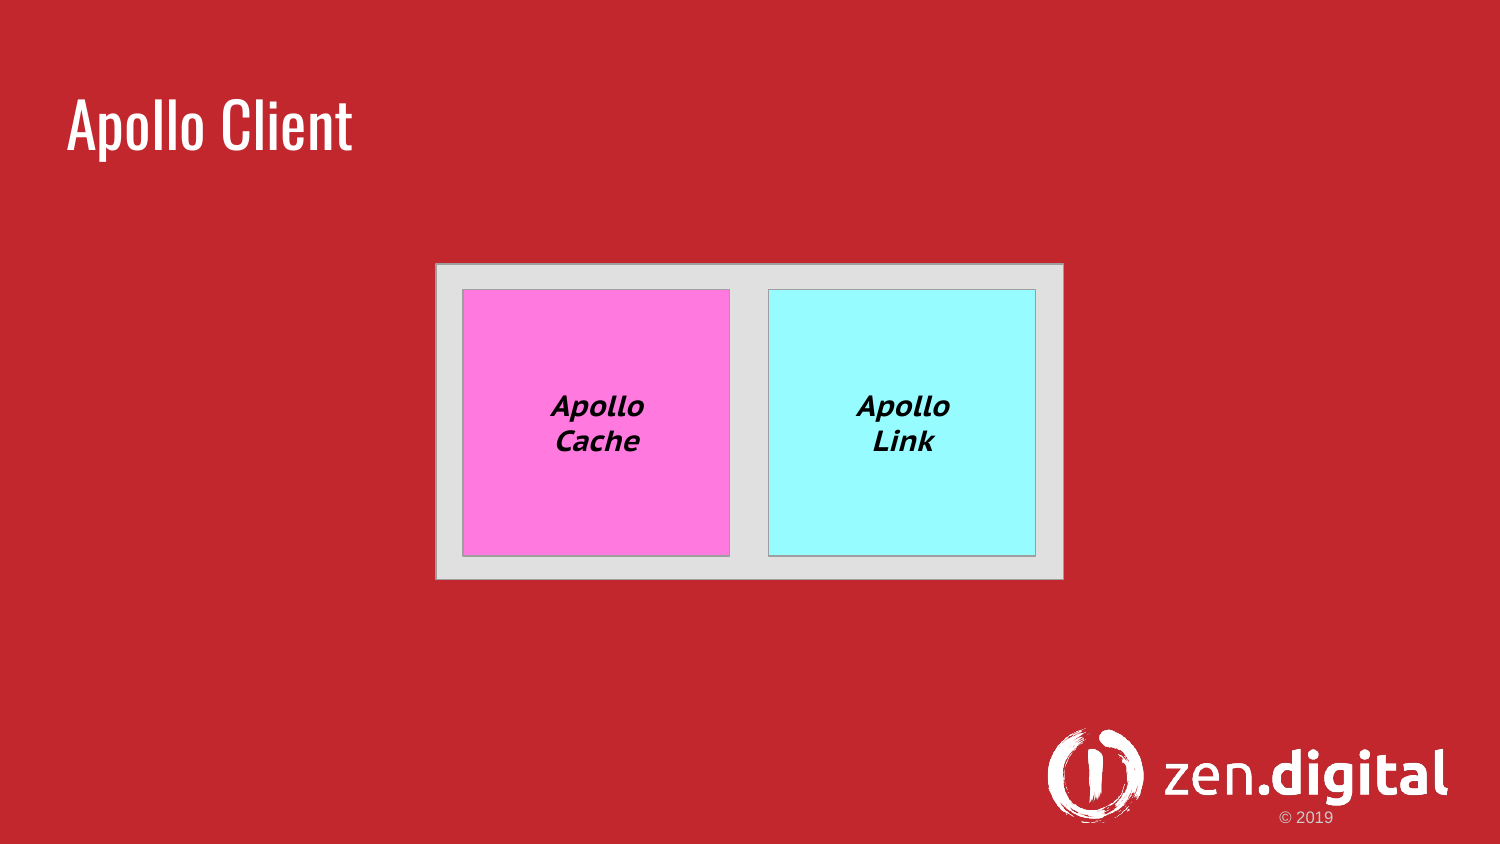

# Apollo Client

Apollo
Cache
Apollo
Link